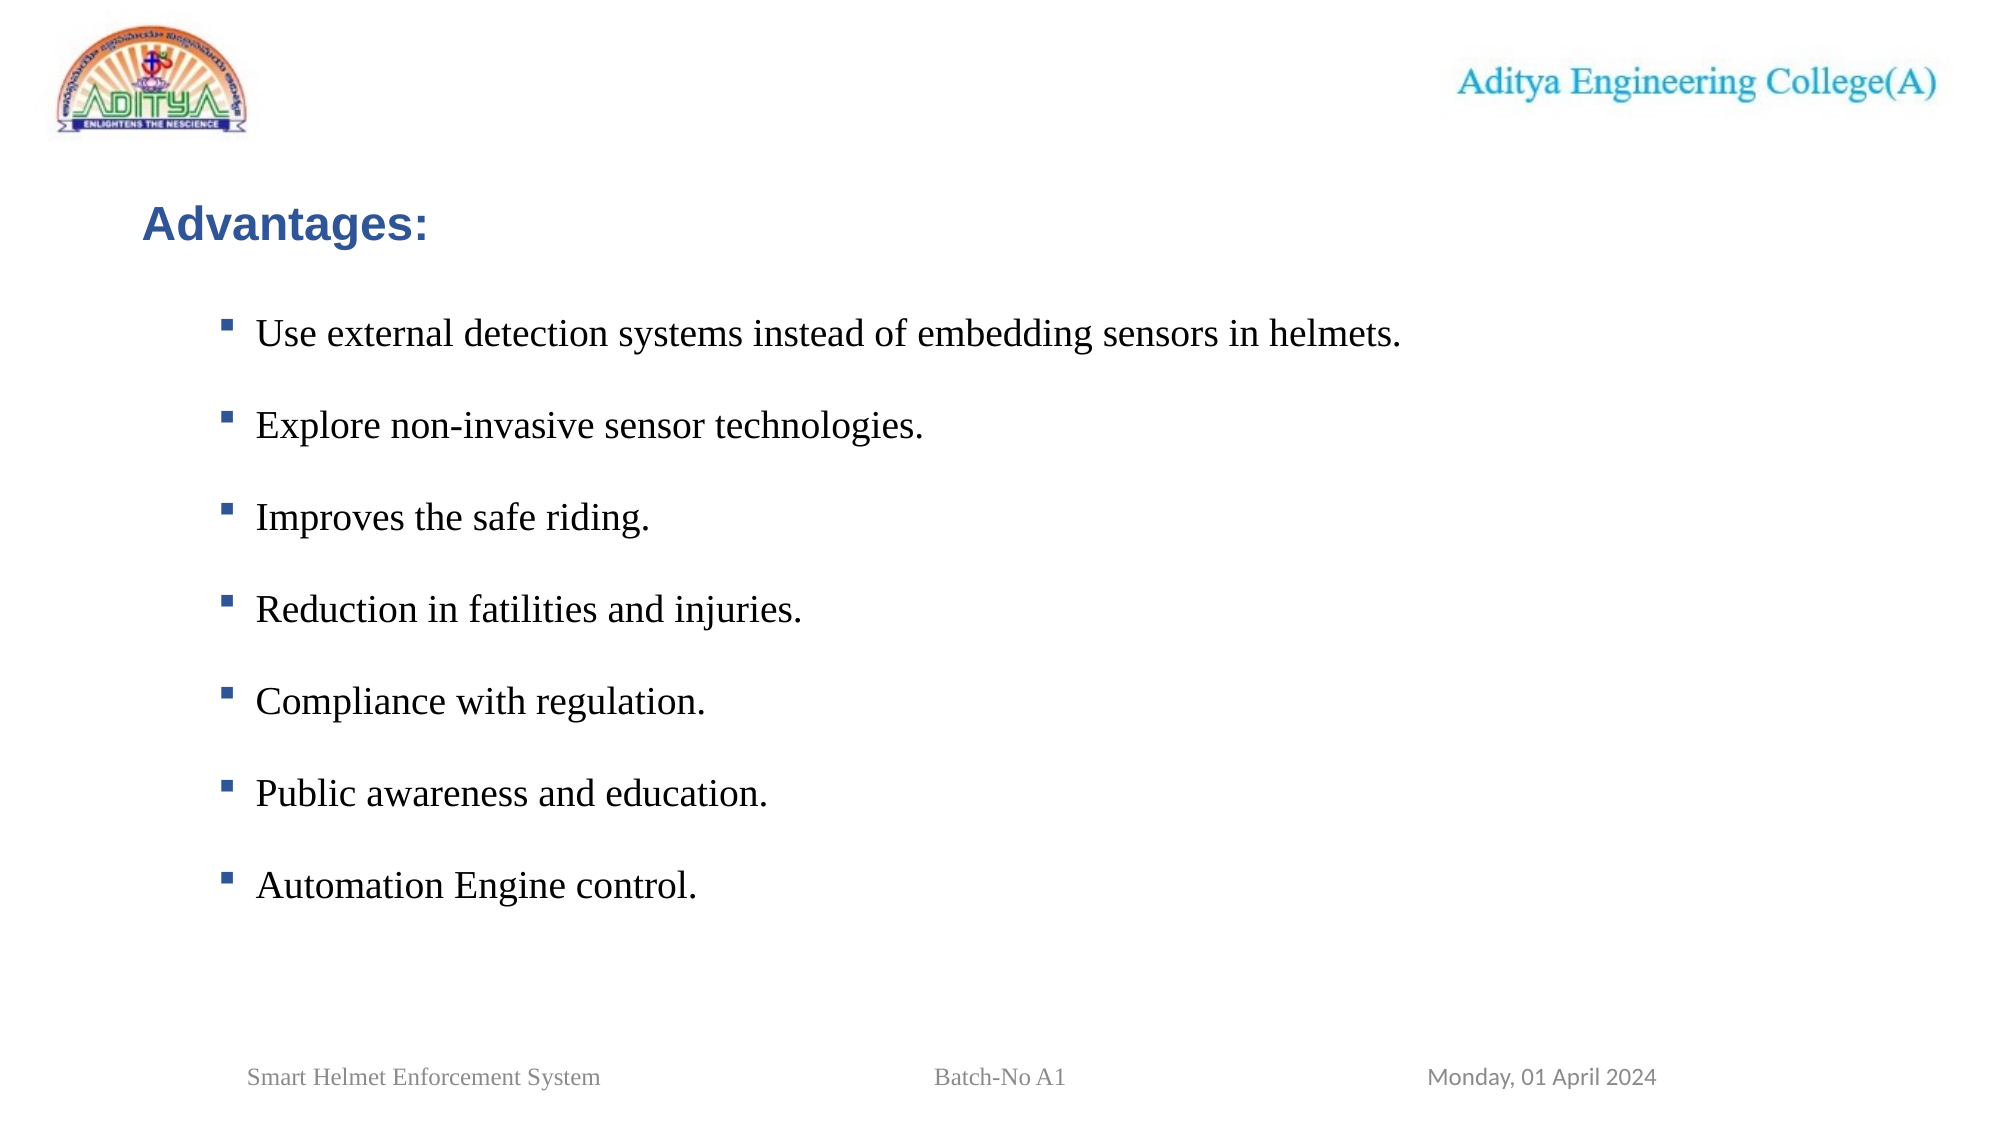

# Advantages:
Use external detection systems instead of embedding sensors in helmets.
Explore non-invasive sensor technologies.
Improves the safe riding.
Reduction in fatilities and injuries.
Compliance with regulation.
Public awareness and education.
Automation Engine control.
13
Monday, 01 April 2024
Smart Helmet Enforcement System	                                      Batch-No A1